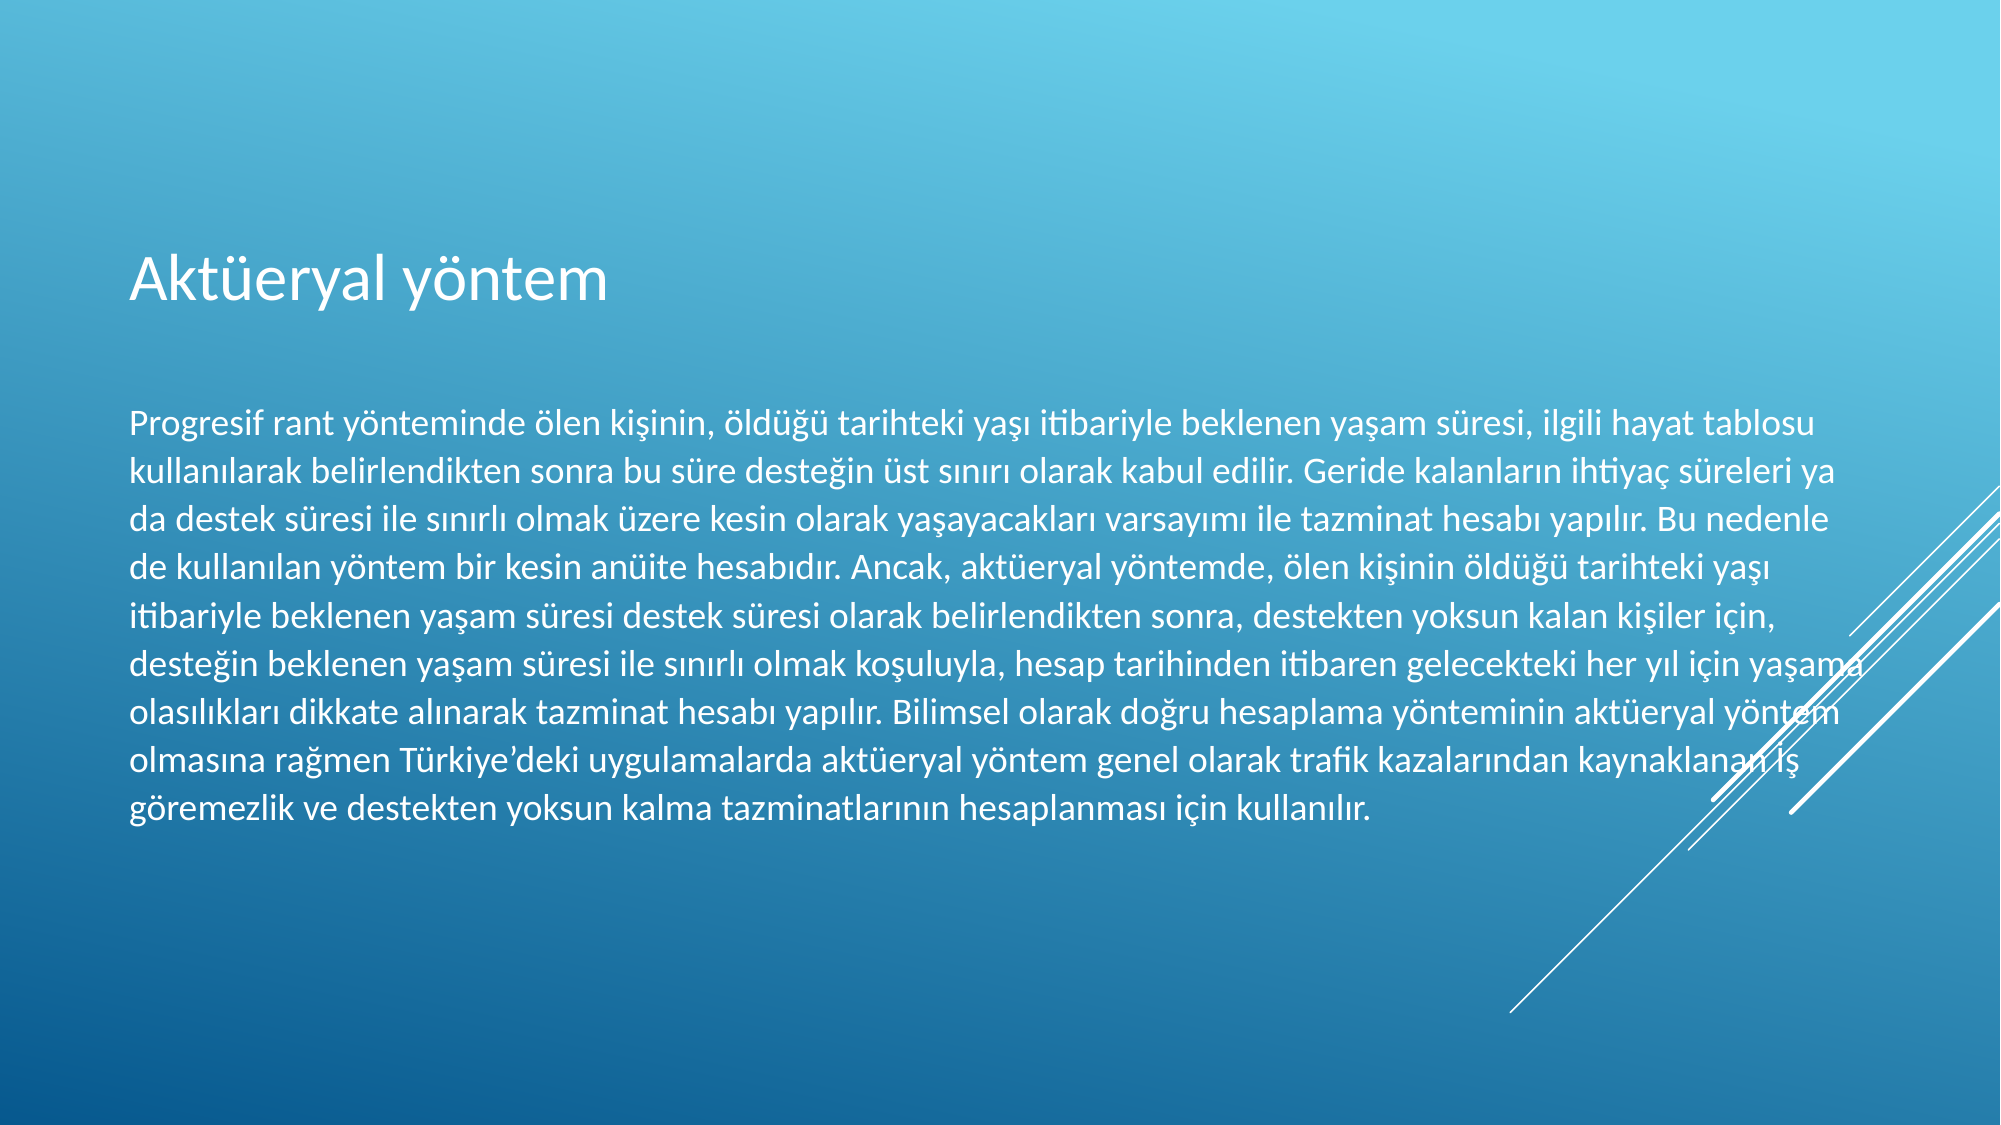

Aktüeryal yöntem

Progresif rant yönteminde ölen kişinin, öldüğü tarihteki yaşı itibariyle beklenen yaşam süresi, ilgili hayat tablosu kullanılarak belirlendikten sonra bu süre desteğin üst sınırı olarak kabul edilir. Geride kalanların ihtiyaç süreleri ya da destek süresi ile sınırlı olmak üzere kesin olarak yaşayacakları varsayımı ile tazminat hesabı yapılır. Bu nedenle de kullanılan yöntem bir kesin anüite hesabıdır. Ancak, aktüeryal yöntemde, ölen kişinin öldüğü tarihteki yaşı itibariyle beklenen yaşam süresi destek süresi olarak belirlendikten sonra, destekten yoksun kalan kişiler için, desteğin beklenen yaşam süresi ile sınırlı olmak koşuluyla, hesap tarihinden itibaren gelecekteki her yıl için yaşama olasılıkları dikkate alınarak tazminat hesabı yapılır. Bilimsel olarak doğru hesaplama yönteminin aktüeryal yöntem olmasına rağmen Türkiye’deki uygulamalarda aktüeryal yöntem genel olarak trafik kazalarından kaynaklanan İş göremezlik ve destekten yoksun kalma tazminatlarının hesaplanması için kullanılır.